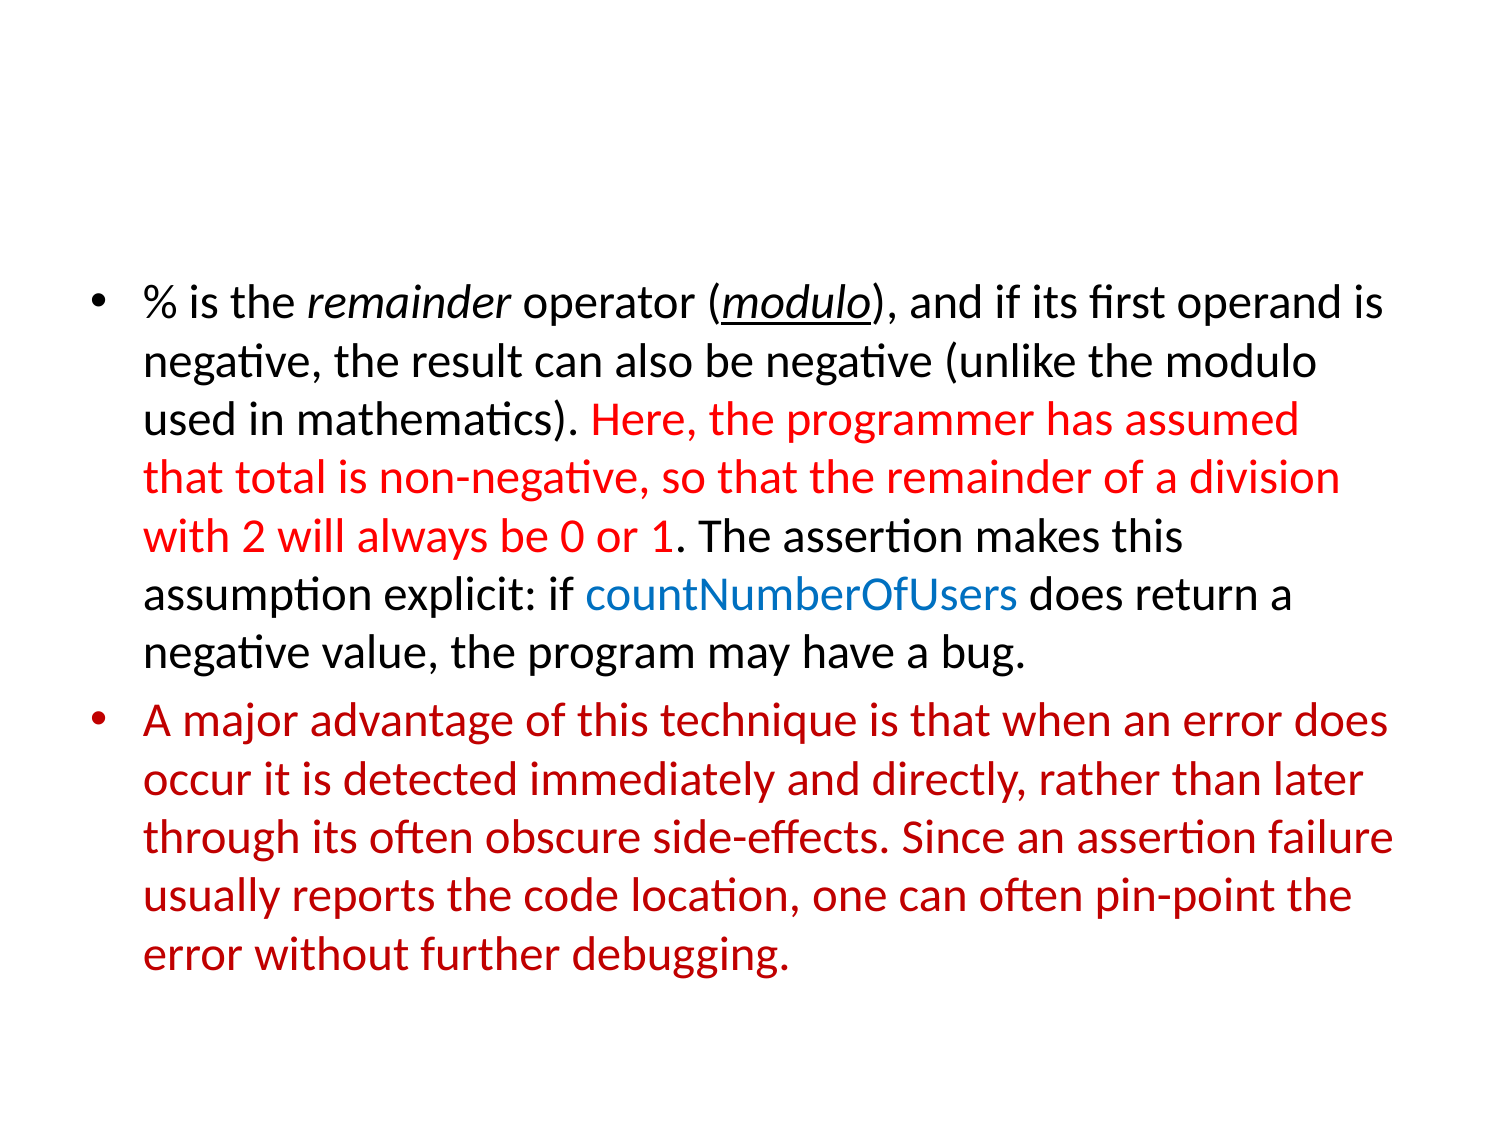

#
% is the remainder operator (modulo), and if its first operand is negative, the result can also be negative (unlike the modulo used in mathematics). Here, the programmer has assumed that total is non-negative, so that the remainder of a division with 2 will always be 0 or 1. The assertion makes this assumption explicit: if countNumberOfUsers does return a negative value, the program may have a bug.
A major advantage of this technique is that when an error does occur it is detected immediately and directly, rather than later through its often obscure side-effects. Since an assertion failure usually reports the code location, one can often pin-point the error without further debugging.